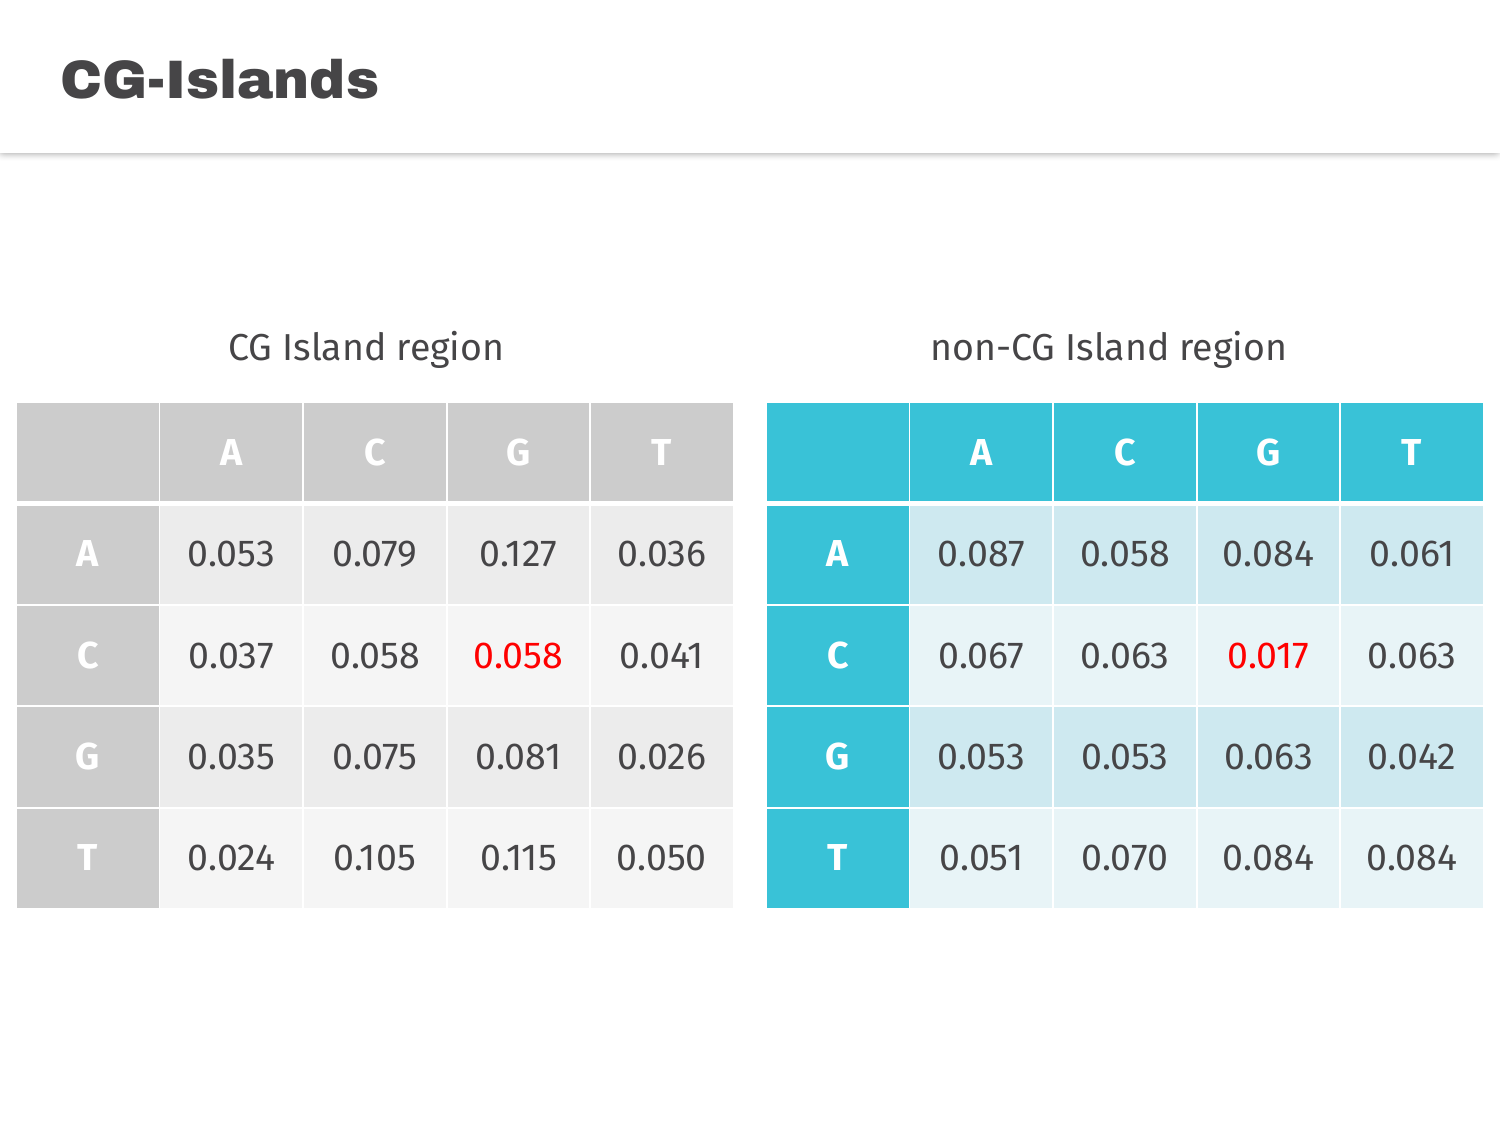

CG-Islands
CG Island region
non-CG Island region
|  | A | C | G | T |
| --- | --- | --- | --- | --- |
| A | 0.087 | 0.058 | 0.084 | 0.061 |
| C | 0.067 | 0.063 | 0.017 | 0.063 |
| G | 0.053 | 0.053 | 0.063 | 0.042 |
| T | 0.051 | 0.070 | 0.084 | 0.084 |
|  | A | C | G | T |
| --- | --- | --- | --- | --- |
| A | 0.053 | 0.079 | 0.127 | 0.036 |
| C | 0.037 | 0.058 | 0.058 | 0.041 |
| G | 0.035 | 0.075 | 0.081 | 0.026 |
| T | 0.024 | 0.105 | 0.115 | 0.050 |